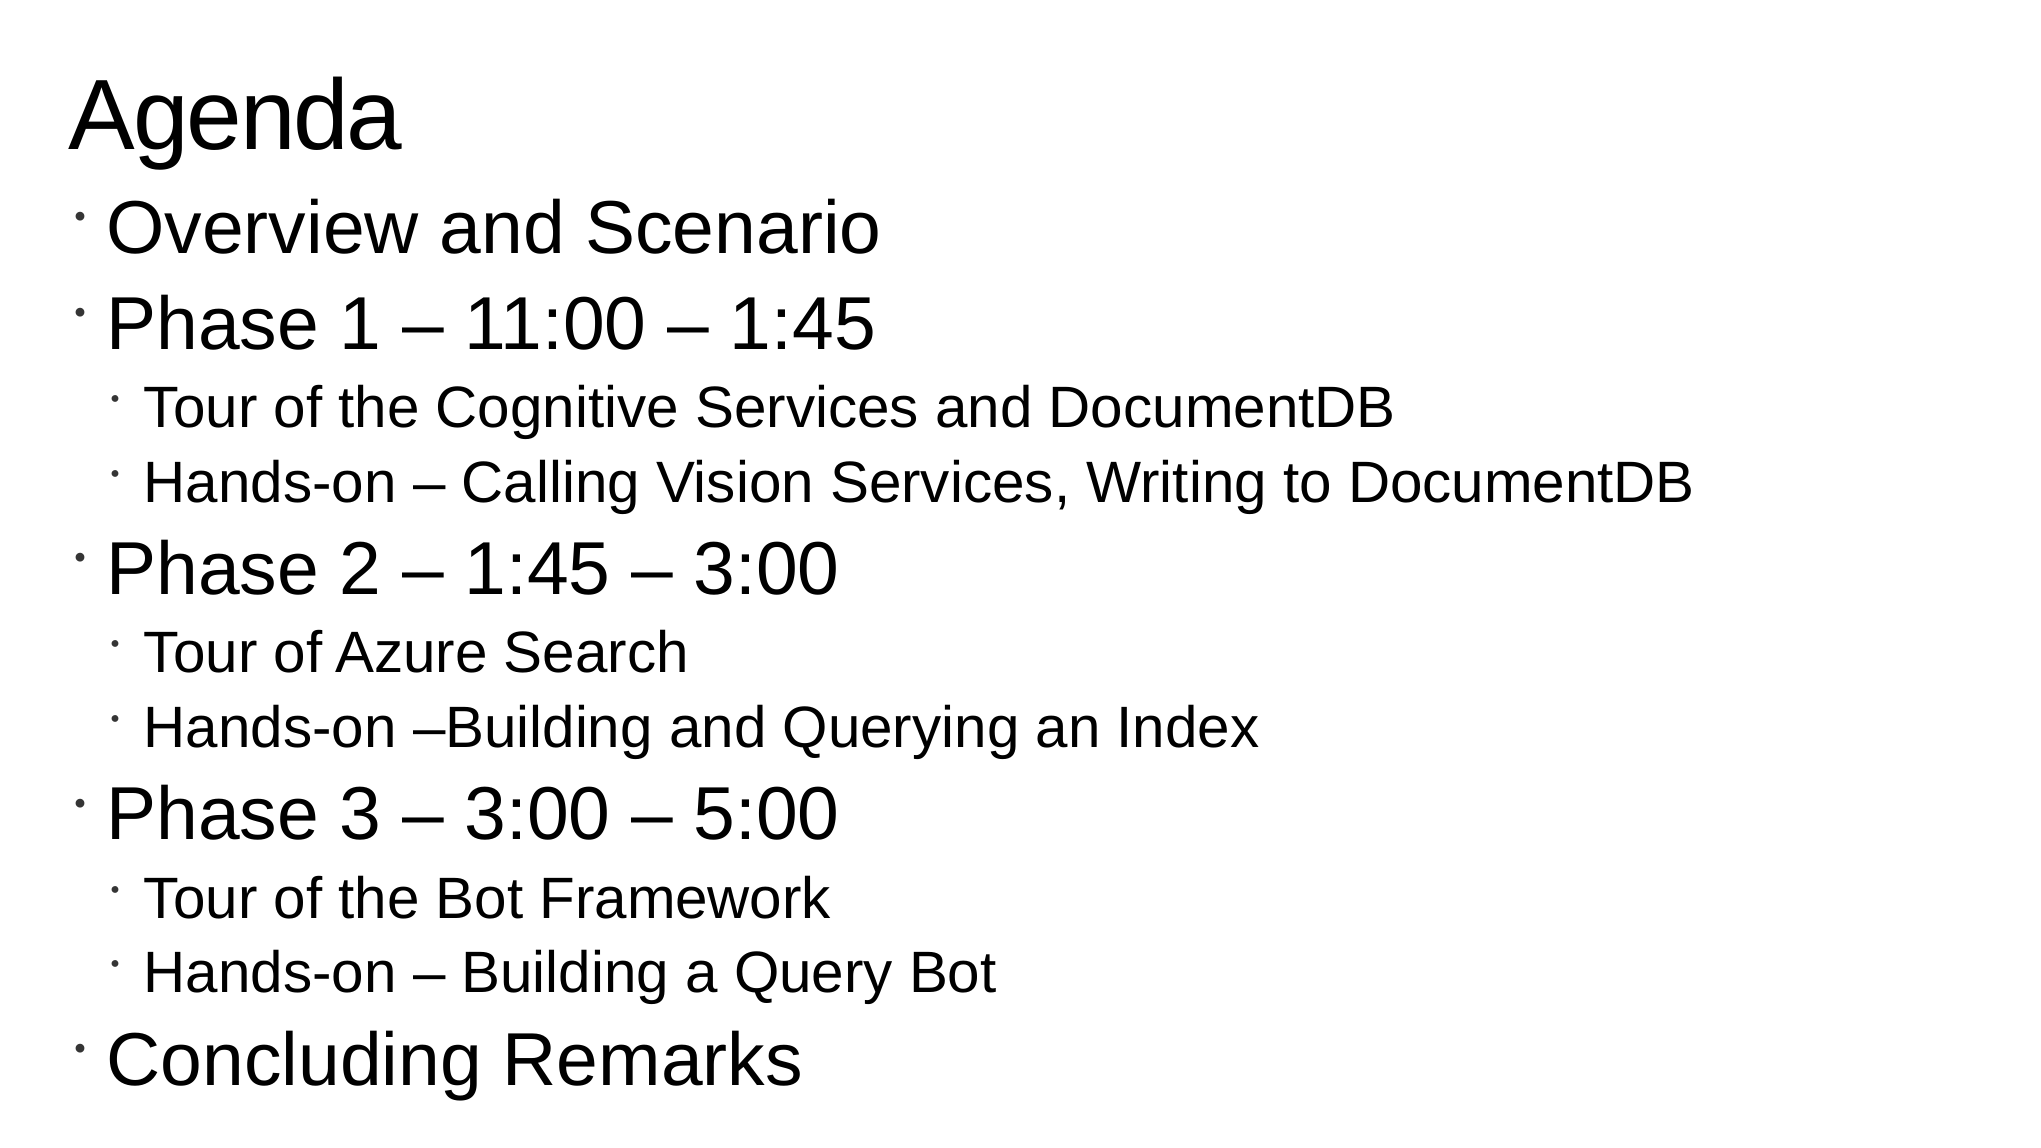

# Agenda
Overview and Scenario
Phase 1 – 11:00 – 1:45
Tour of the Cognitive Services and DocumentDB
Hands-on – Calling Vision Services, Writing to DocumentDB
Phase 2 – 1:45 – 3:00
Tour of Azure Search
Hands-on –Building and Querying an Index
Phase 3 – 3:00 – 5:00
Tour of the Bot Framework
Hands-on – Building a Query Bot
Concluding Remarks